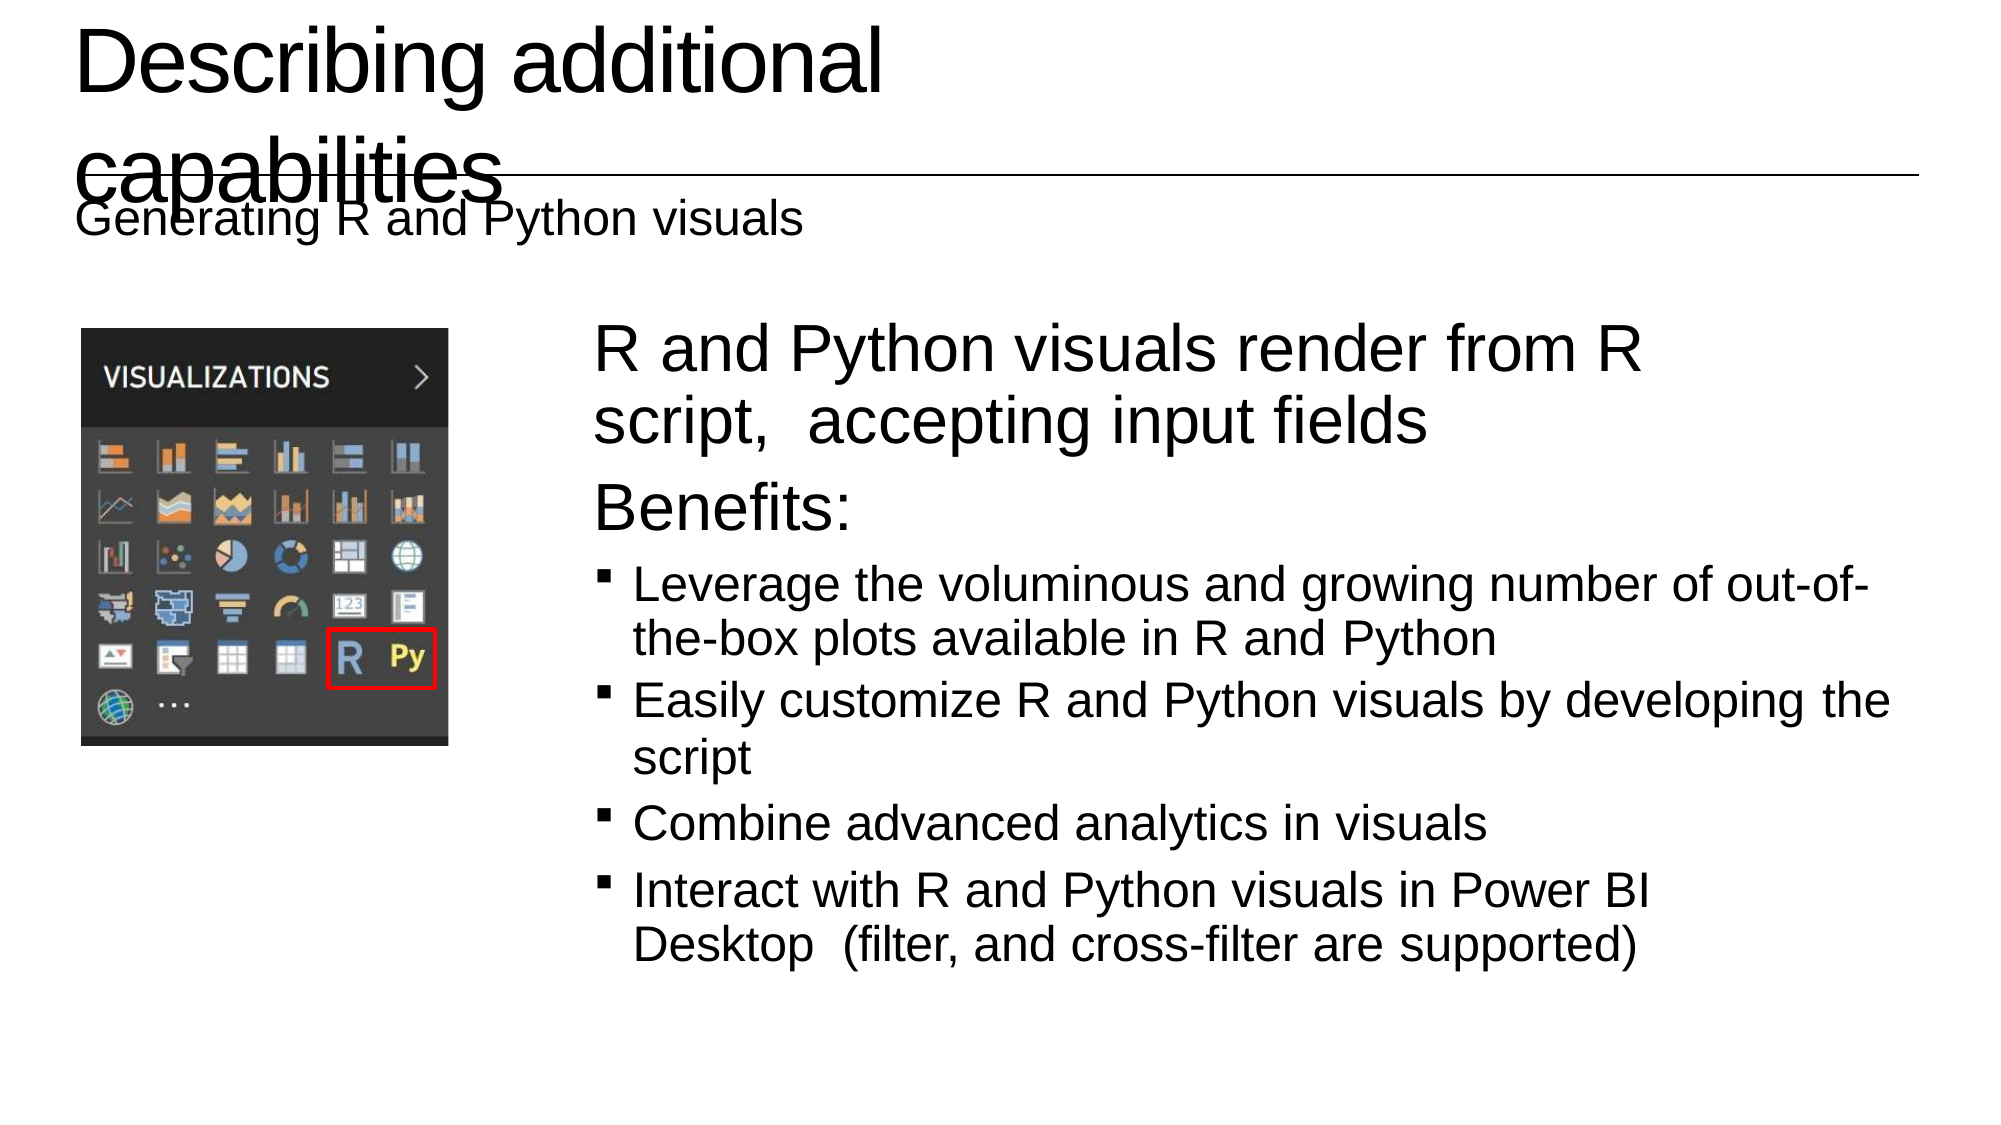

# Describing additional capabilities

Generating R and Python visuals

R and Python visuals render from R script,  accepting input fields
Benefits:
Leverage the voluminous and growing number of out-of-  the-box plots available in R and Python
Easily customize R and Python visuals by developing the
script
Combine advanced analytics in visuals
Interact with R and Python visuals in Power BI Desktop  (filter, and cross-filter are supported)